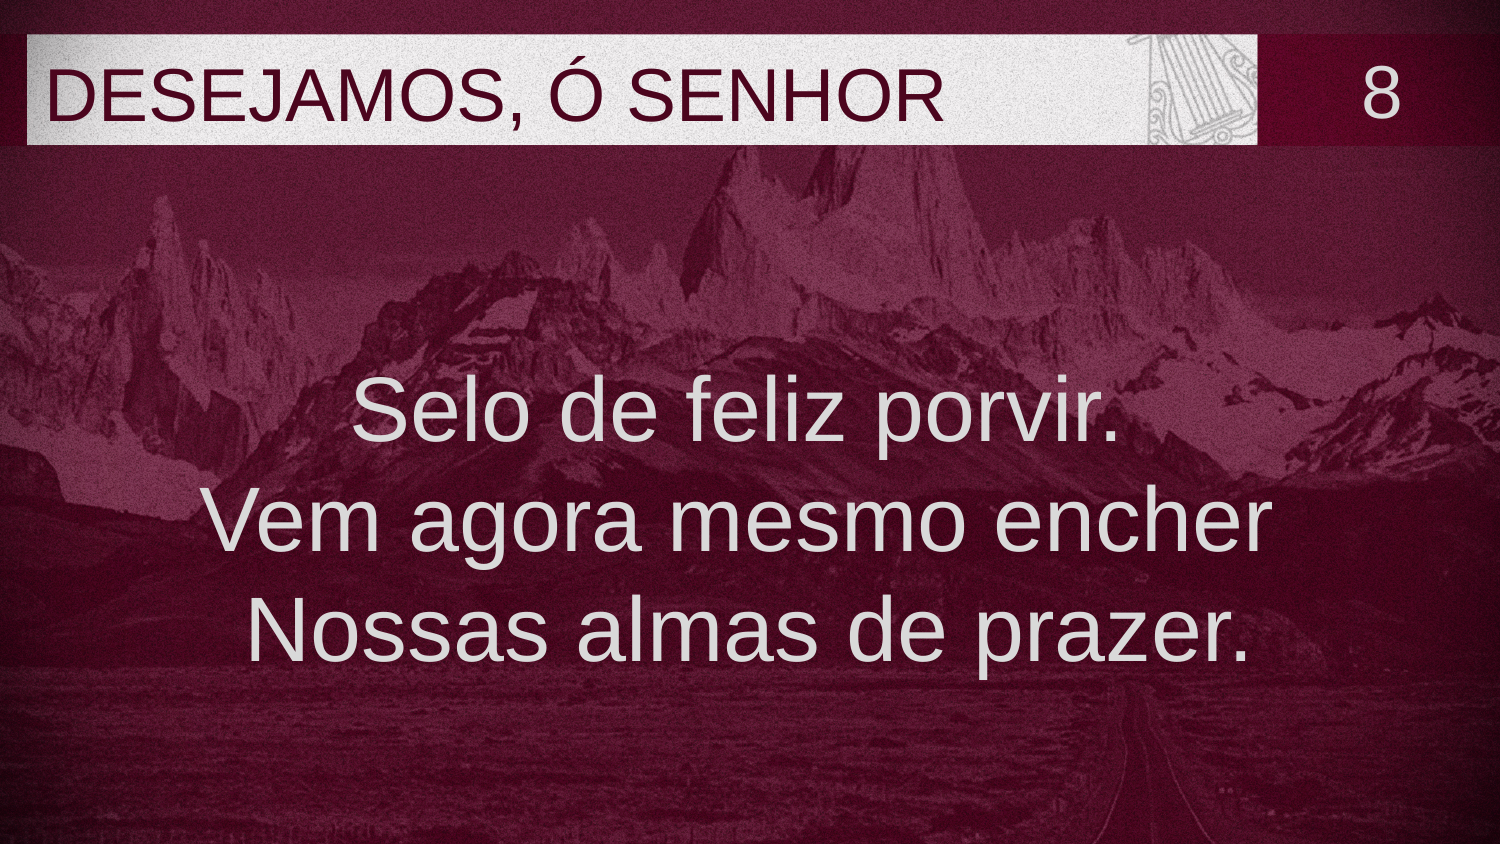

# DESEJAMOS, Ó SENHOR
8
Selo de feliz porvir.
Vem agora mesmo encher
Nossas almas de prazer.